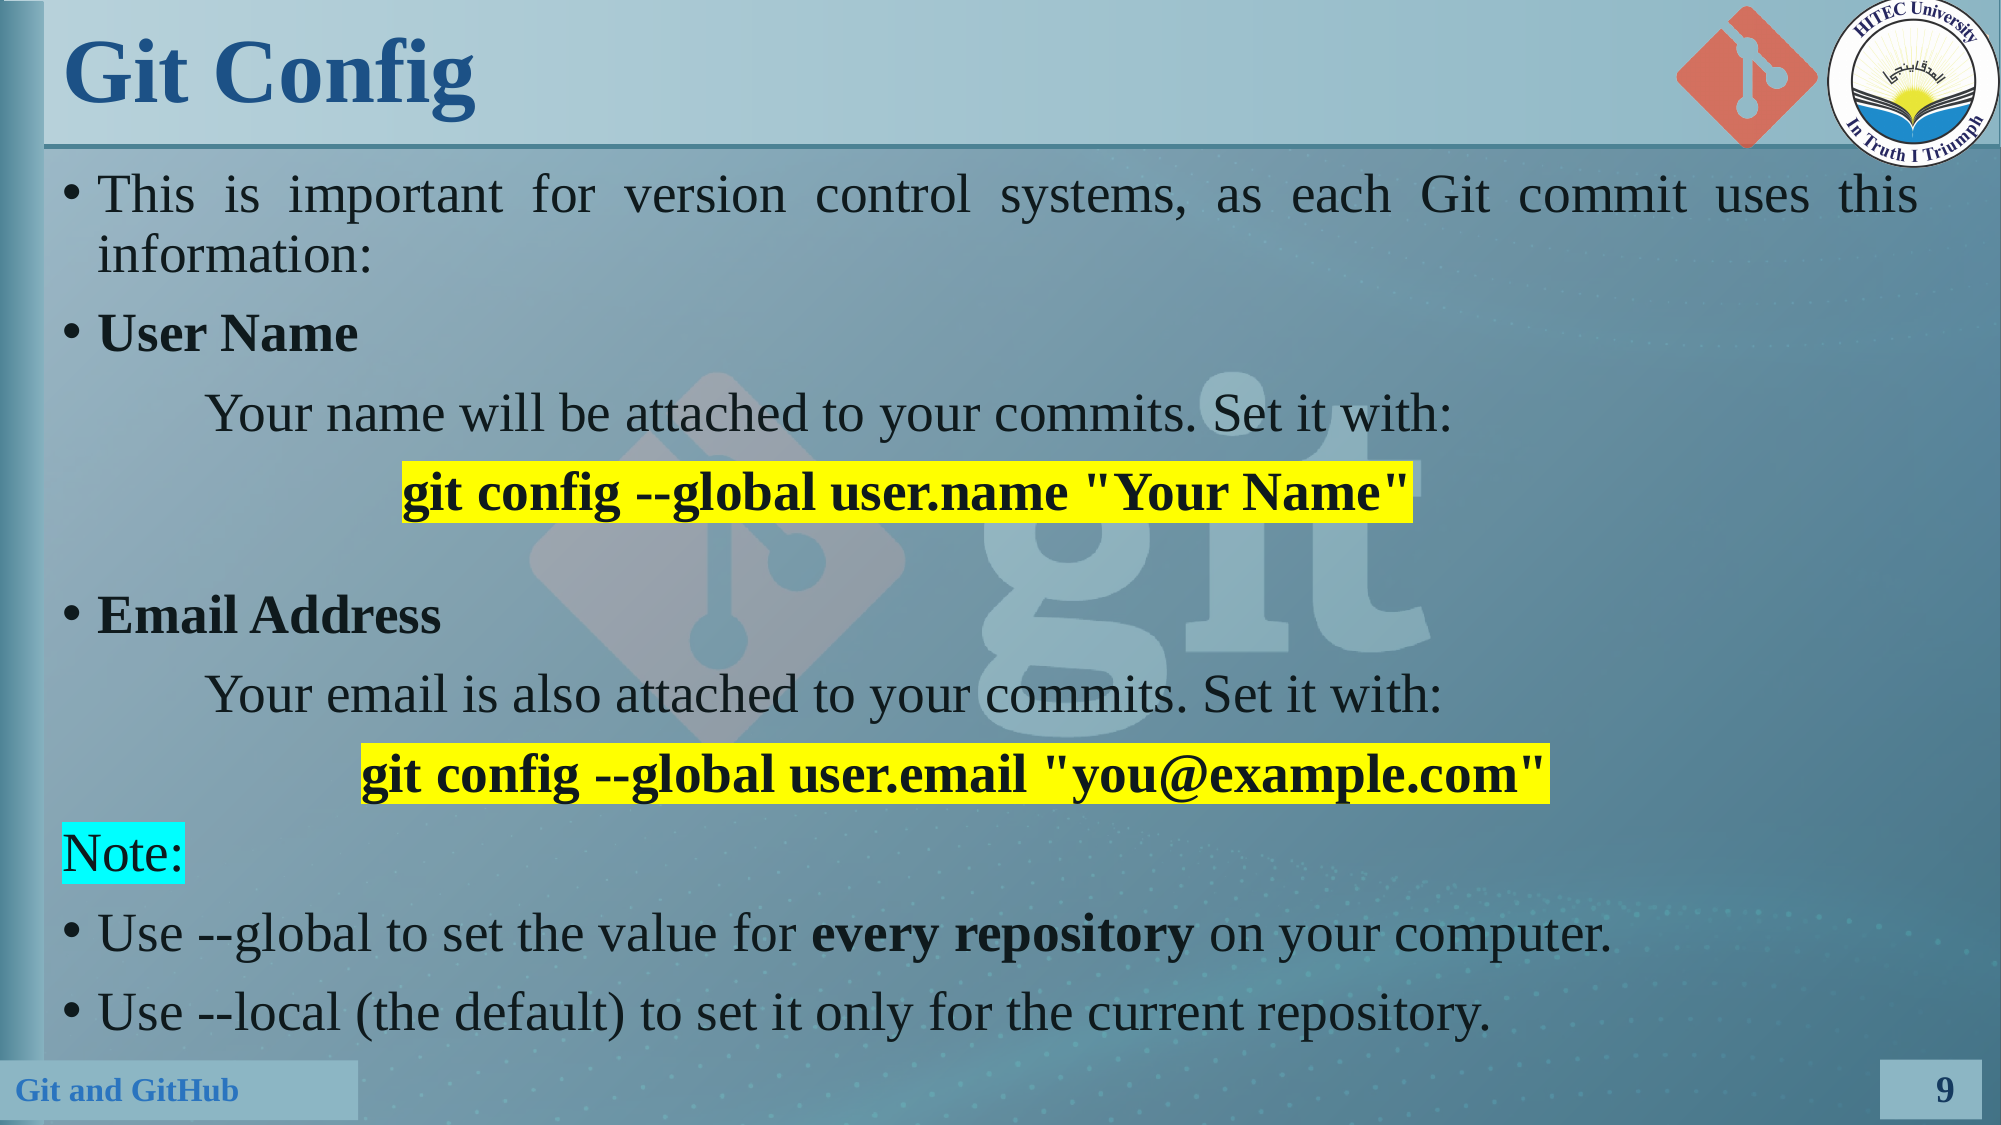

# Git Config
This is important for version control systems, as each Git commit uses this information:
User Name
	Your name will be attached to your commits. Set it with:
		    git config --global user.name "Your Name"

Email Address
	Your email is also attached to your commits. Set it with:
		 git config --global user.email "you@example.com"
Note:
Use --global to set the value for every repository on your computer.
Use --local (the default) to set it only for the current repository.

9